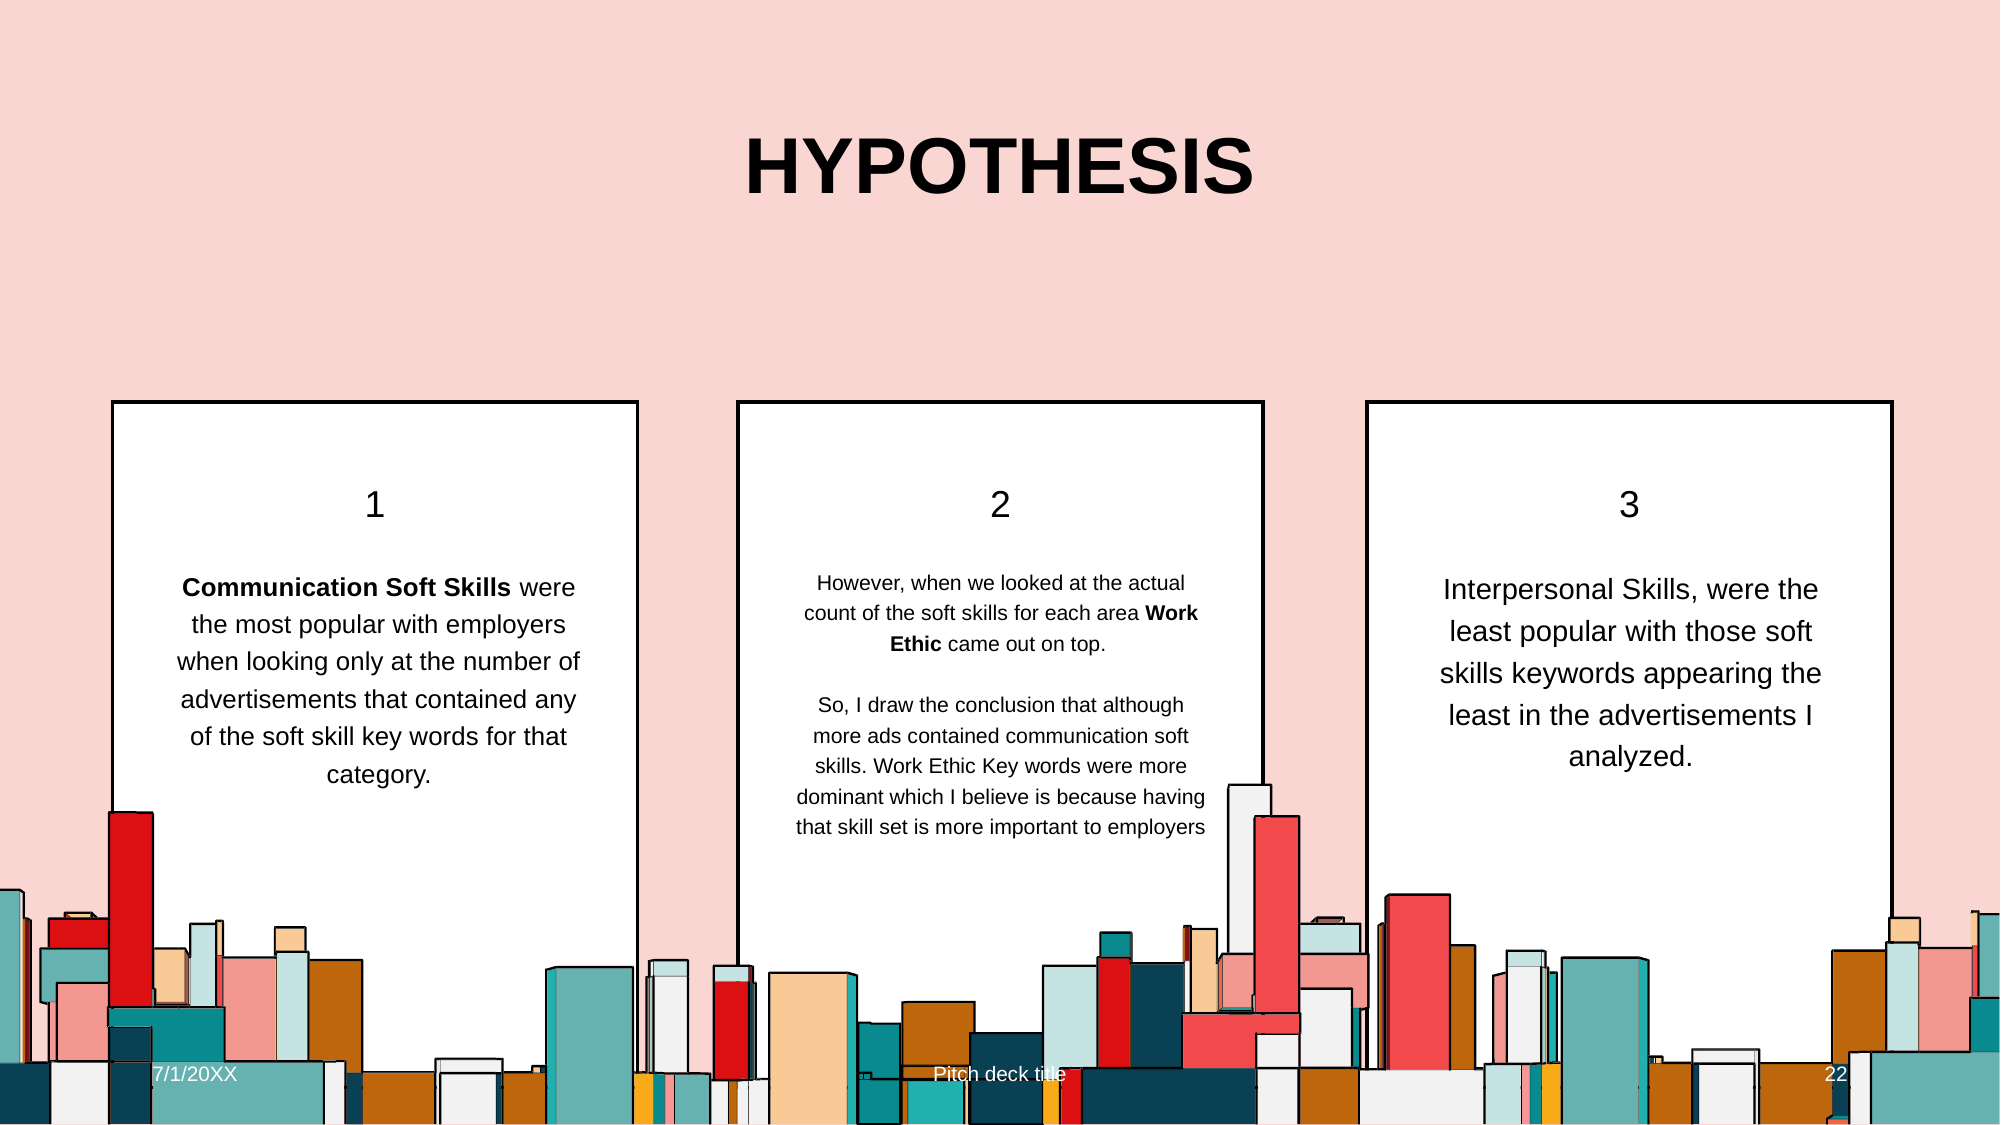

# Hypothesis

2
3
1
However, when we looked at the actual count of the soft skills for each area Work Ethic came out on top.
So, I draw the conclusion that although more ads contained communication soft skills. Work Ethic Key words were more dominant which I believe is because having that skill set is more important to employers
Communication Soft Skills were the most popular with employers when looking only at the number of advertisements that contained any of the soft skill key words for that category.

Interpersonal Skills, were the least popular with those soft skills keywords appearing the least in the advertisements I analyzed.
7/1/20XX
Pitch deck title
22